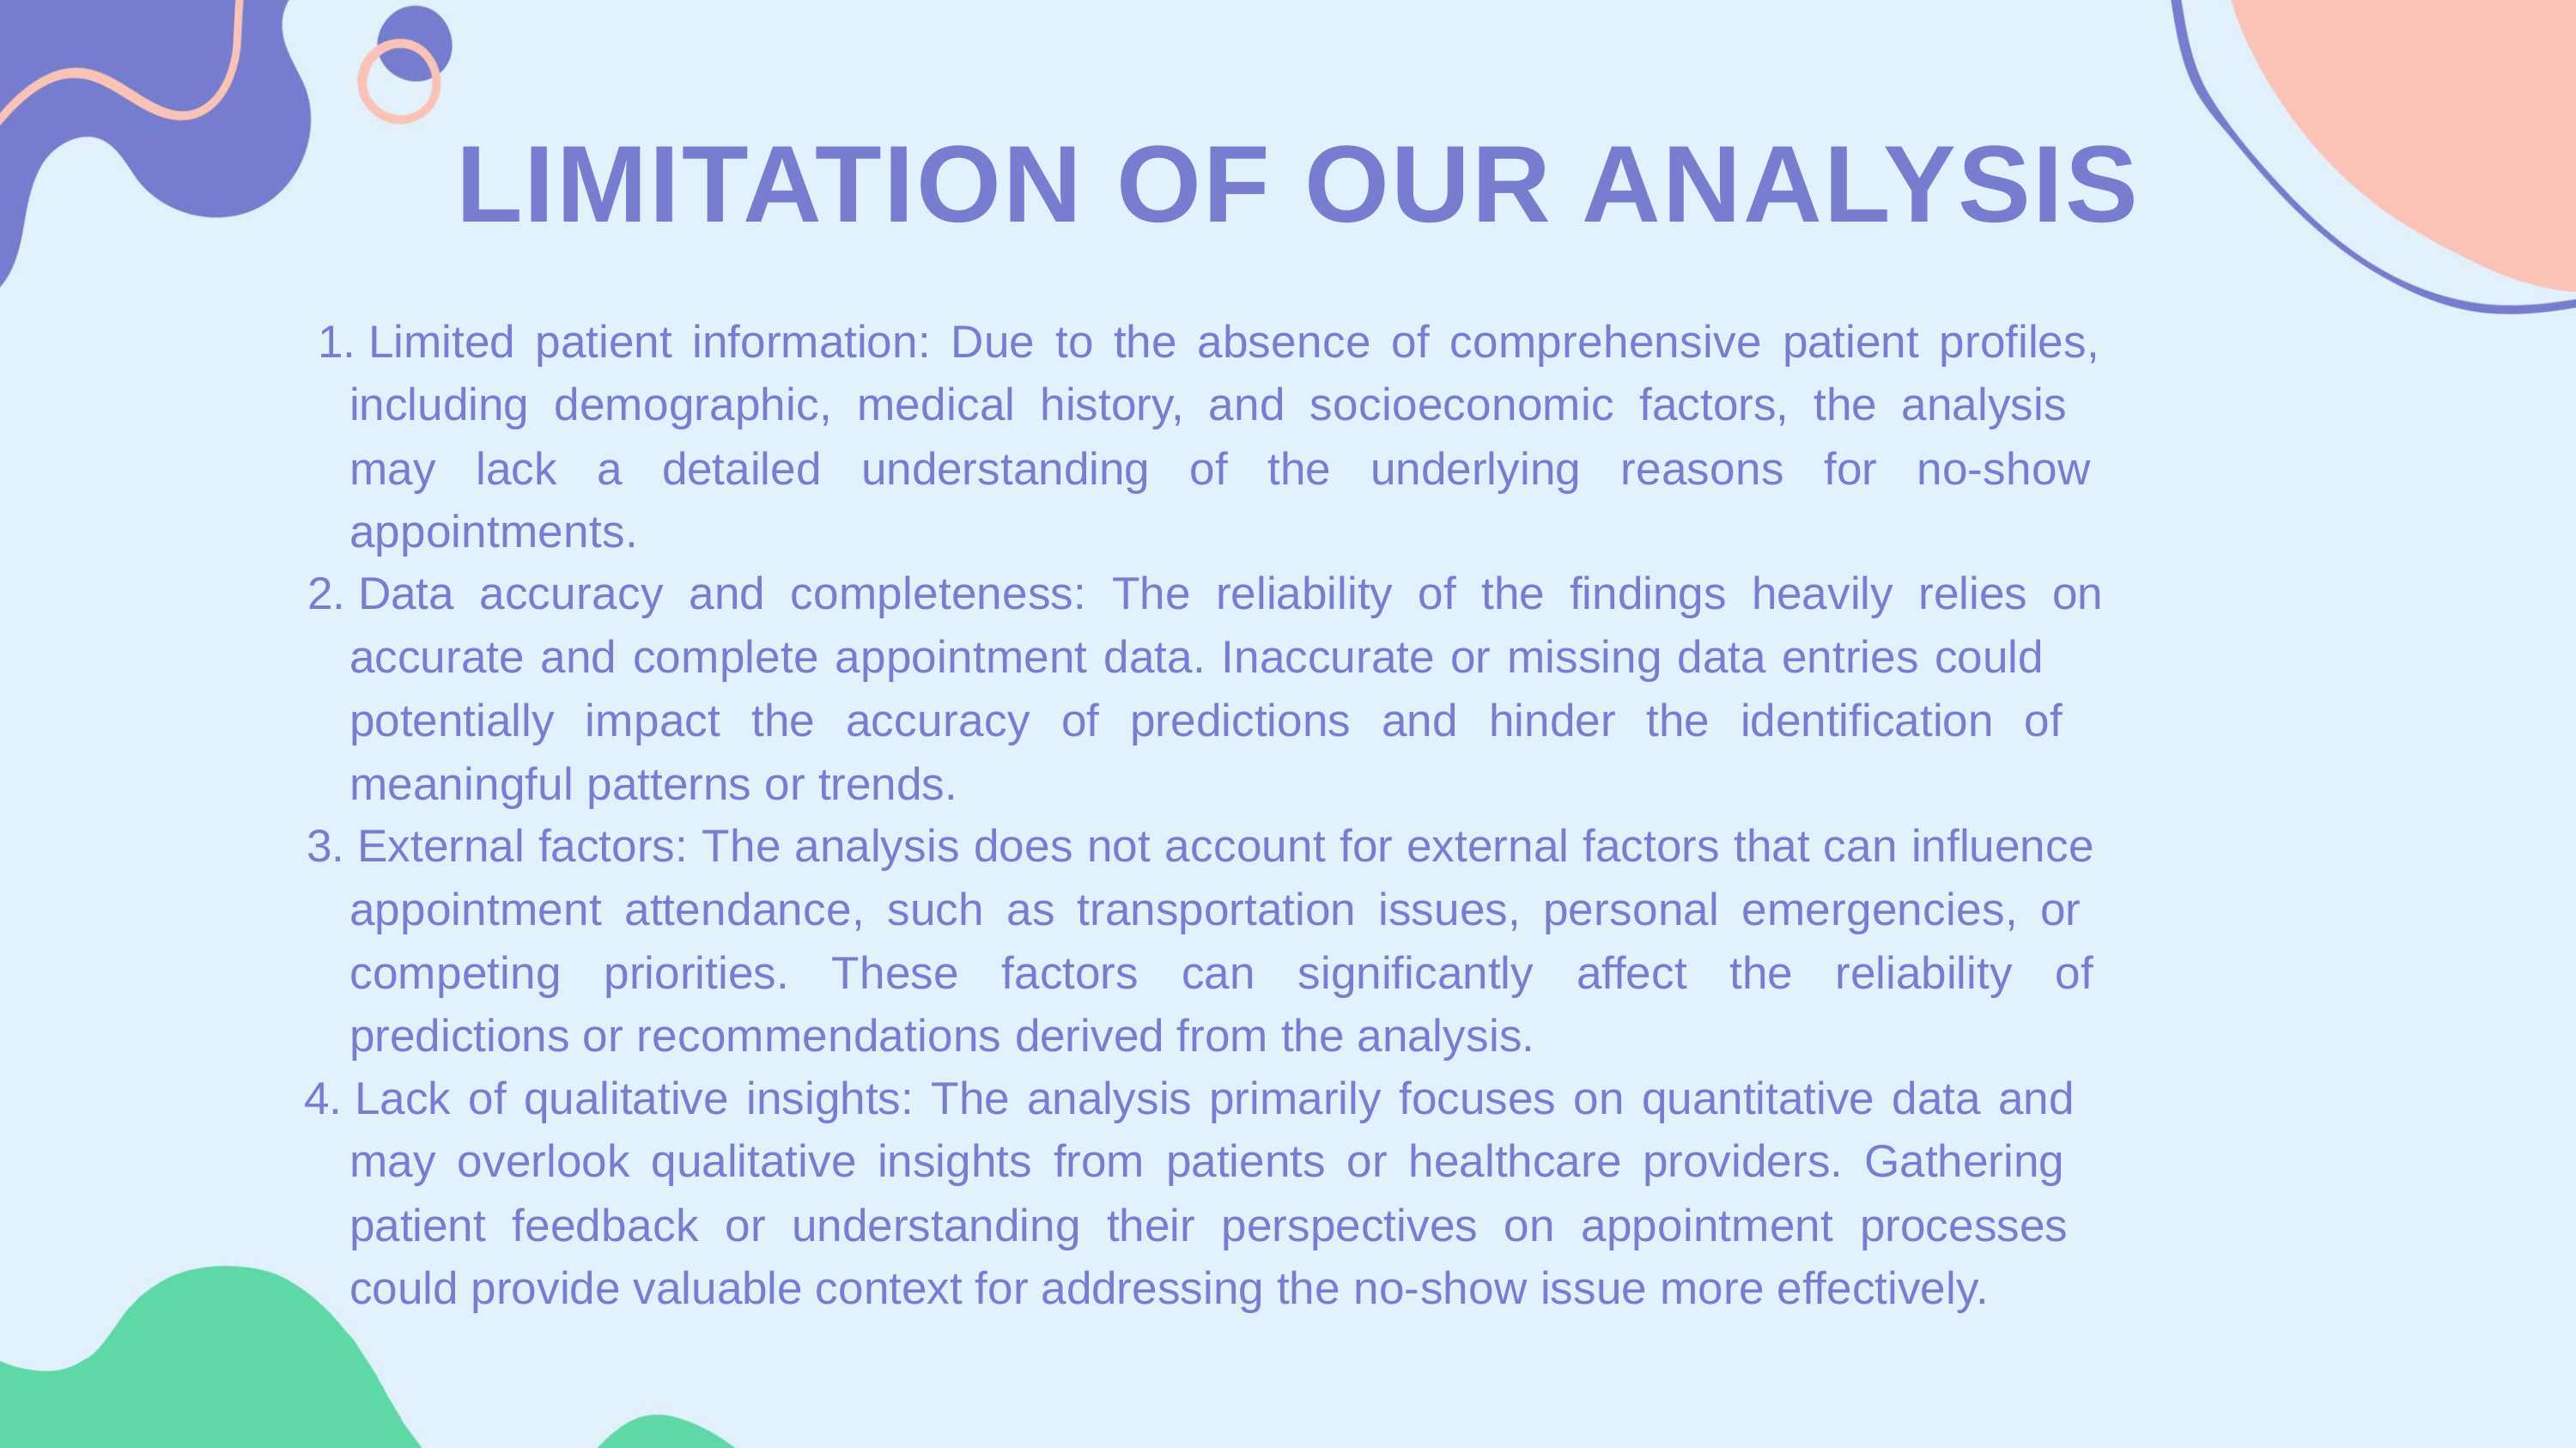

LIMITATION OF OUR ANALYSIS
1. Limited patient information: Due to the absence of comprehensive patient profiles,
including demographic, medical history, and socioeconomic factors, the analysis
may lack a detailed understanding of the underlying reasons for no-show
appointments.
2. Data accuracy and completeness: The reliability of the findings heavily relies on
accurate and complete appointment data. Inaccurate or missing data entries could
potentially impact the accuracy of predictions and hinder the identification of
meaningful patterns or trends.
3. External factors: The analysis does not account for external factors that can influence
appointment attendance, such as transportation issues, personal emergencies, or
competing priorities. These factors can significantly affect the reliability of
predictions or recommendations derived from the analysis.
4. Lack of qualitative insights: The analysis primarily focuses on quantitative data and
may overlook qualitative insights from patients or healthcare providers. Gathering
patient feedback or understanding their perspectives on appointment processes
could provide valuable context for addressing the no-show issue more effectively.